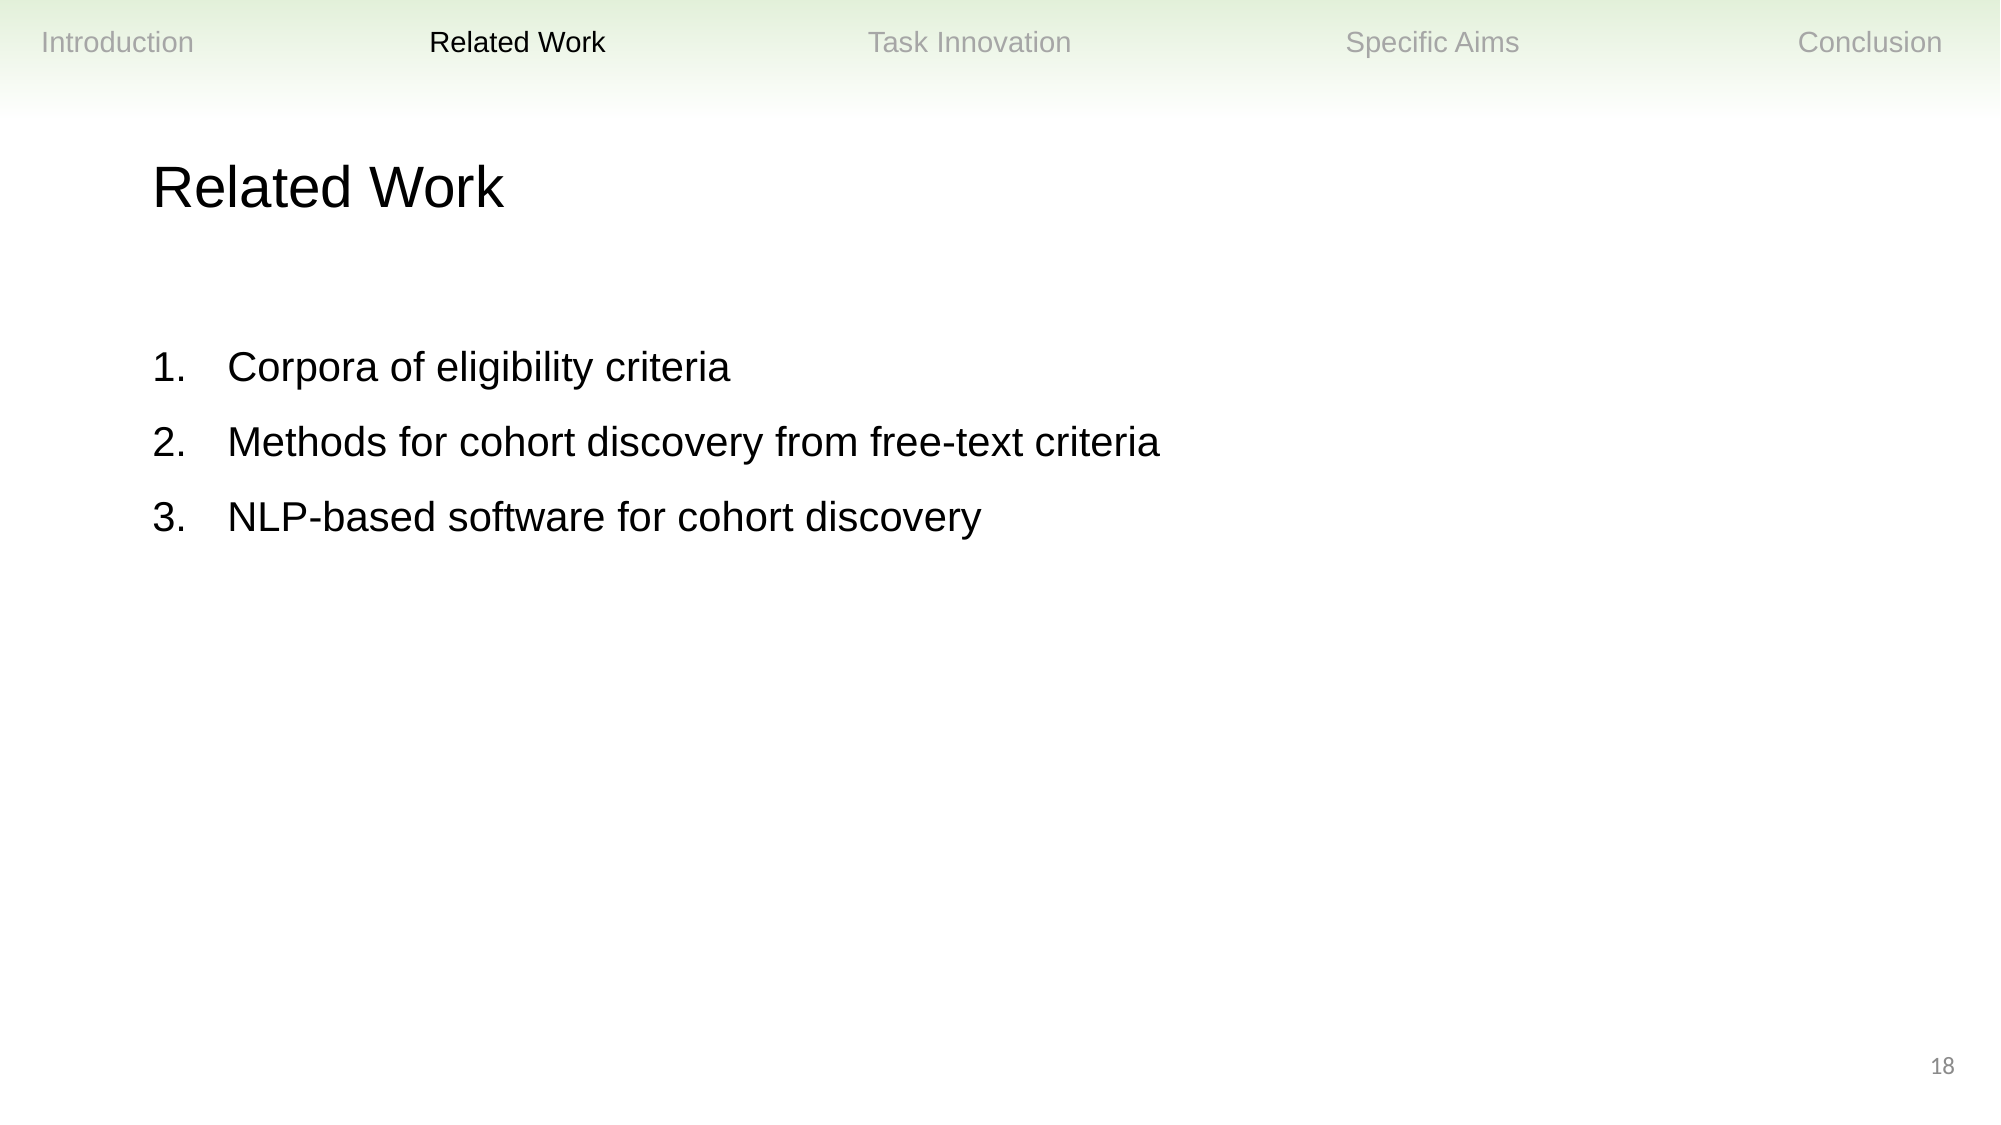

Related Work
Task Innovation
Specific Aims
Introduction
Conclusion
Related Work
Corpora of eligibility criteria
Methods for cohort discovery from free-text criteria
NLP-based software for cohort discovery
18